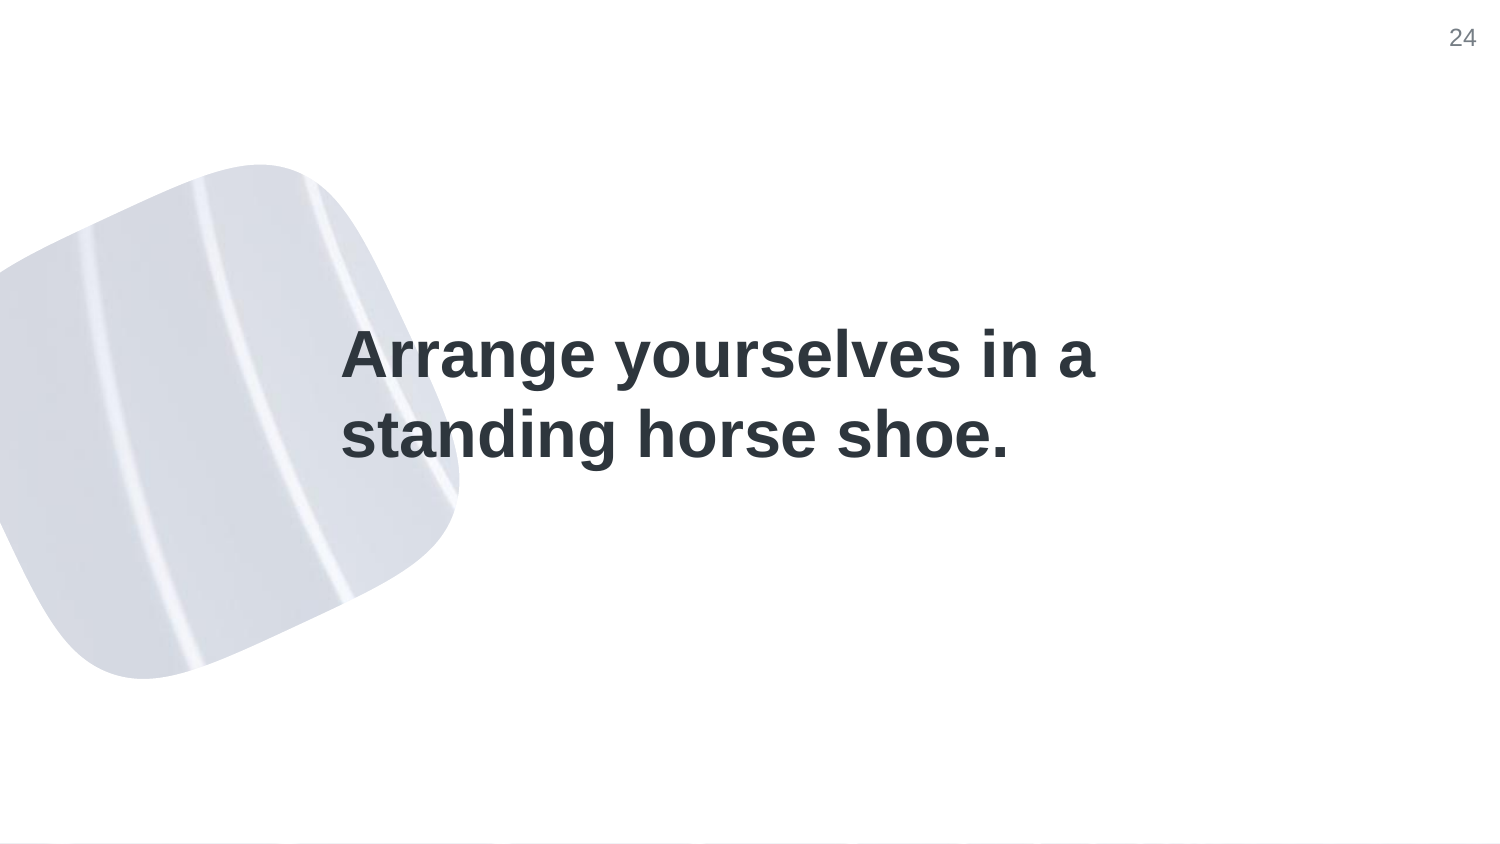

24
# Arrange yourselves in a standing horse shoe.